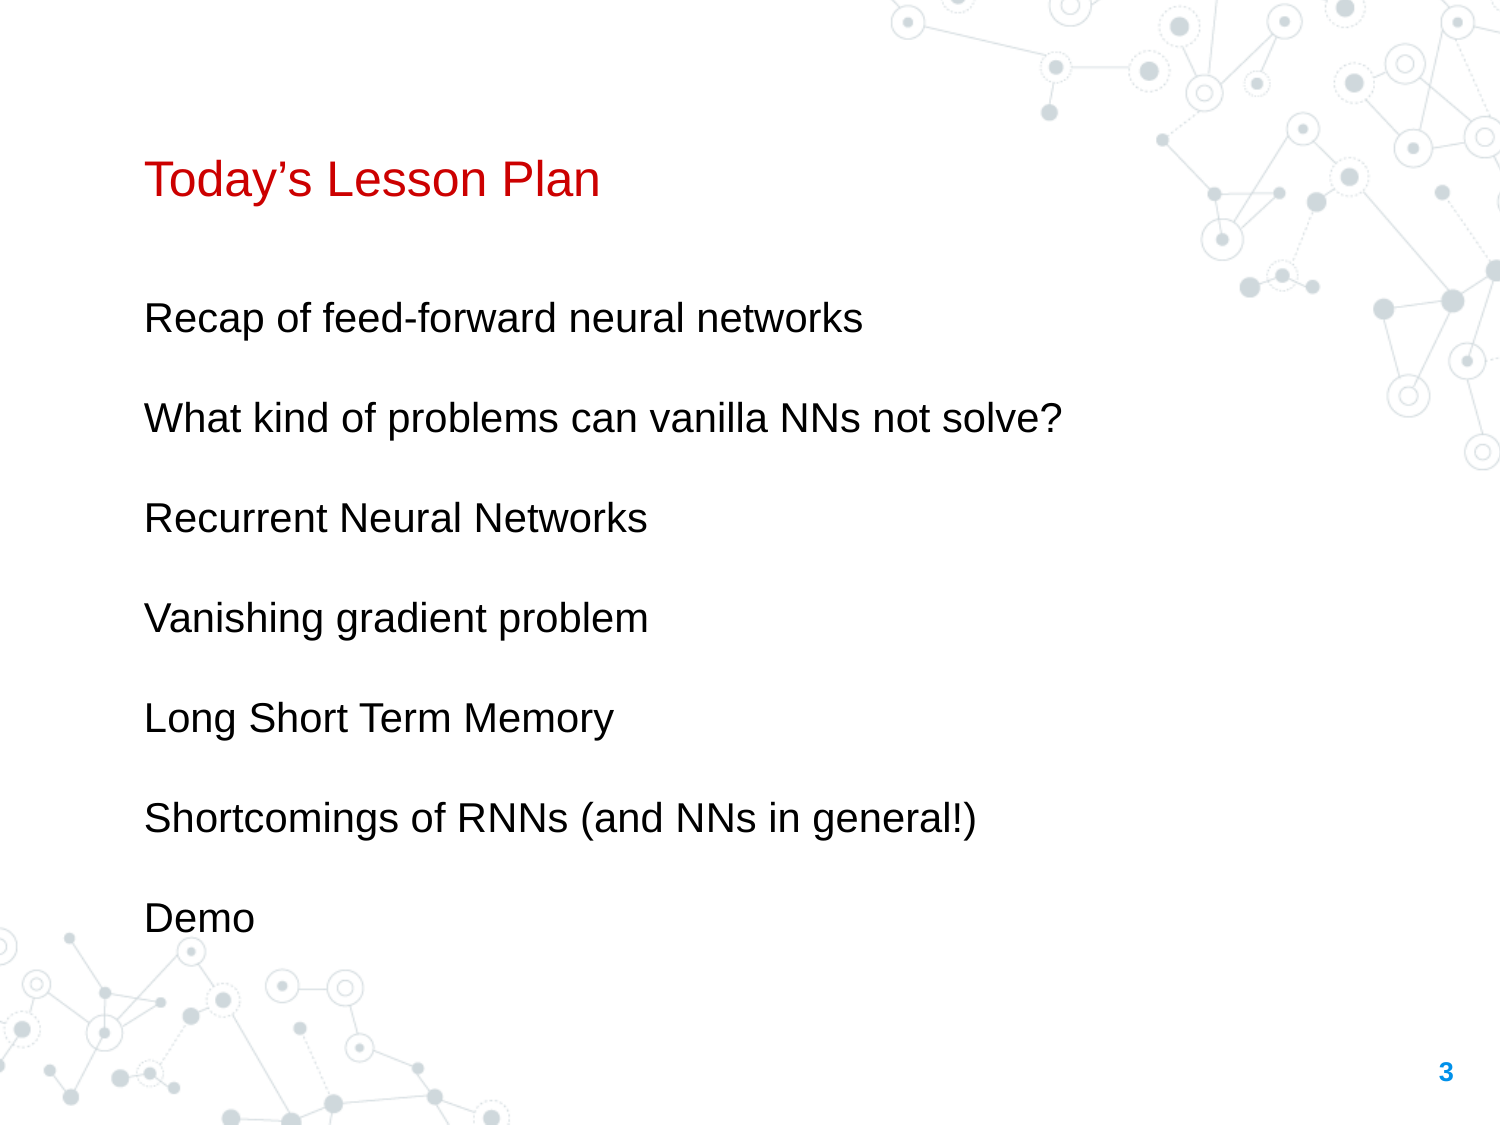

# Today’s Lesson Plan
Recap of feed-forward neural networks

What kind of problems can vanilla NNs not solve?

Recurrent Neural Networks

Vanishing gradient problem

Long Short Term Memory

Shortcomings of RNNs (and NNs in general!)

Demo

3